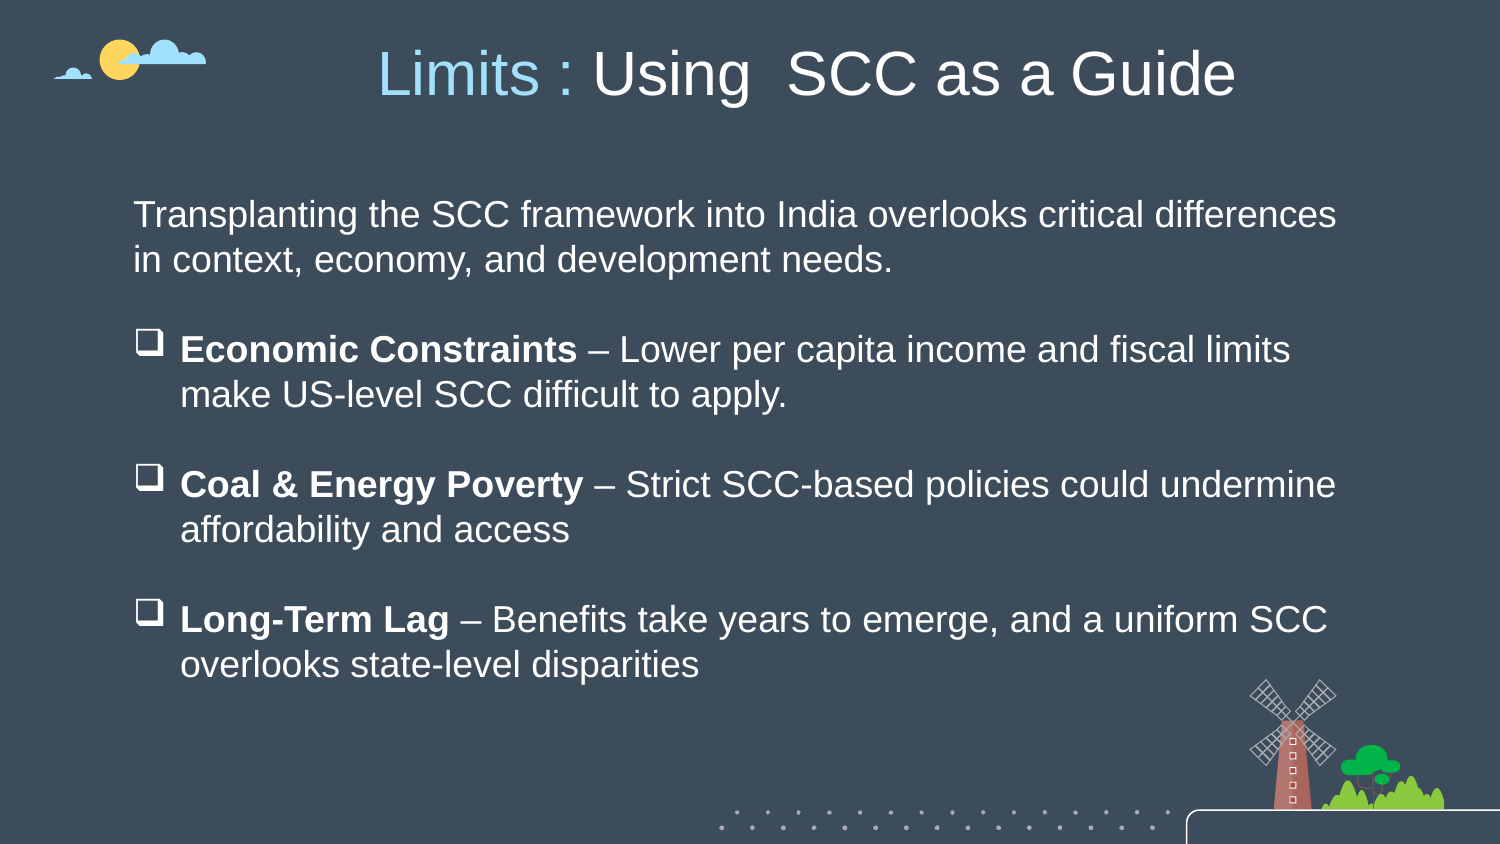

# Limits : Using  SCC as a Guide
Transplanting the SCC framework into India overlooks critical differences in context, economy, and development needs.

Economic Constraints – Lower per capita income and fiscal limits make US-level SCC difficult to apply.

Coal & Energy Poverty – Strict SCC-based policies could undermine affordability and access

Long-Term Lag – Benefits take years to emerge, and a uniform SCC overlooks state-level disparities